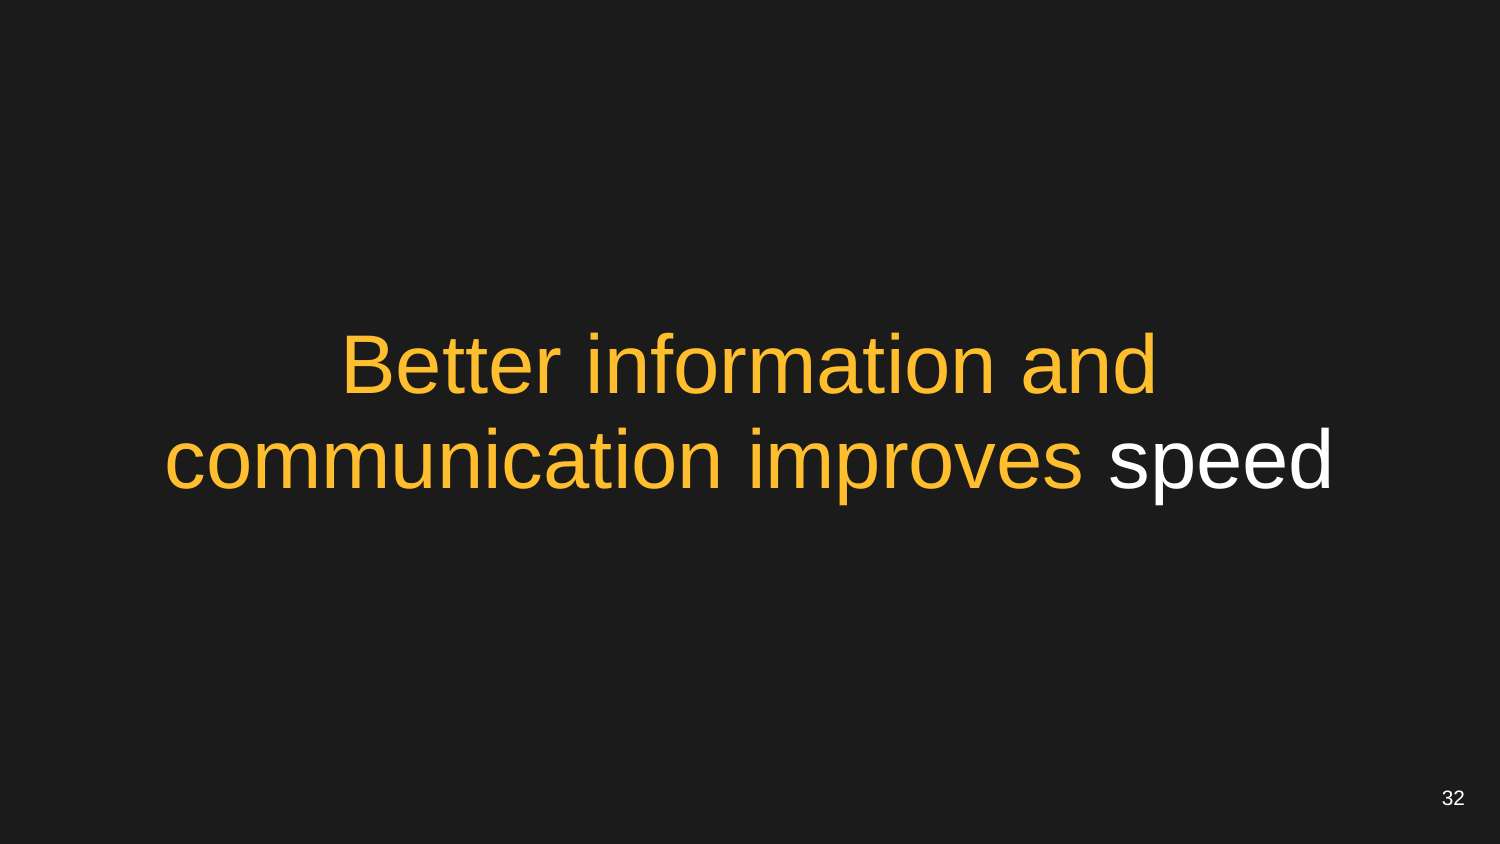

# Better information and communication improves speed
32